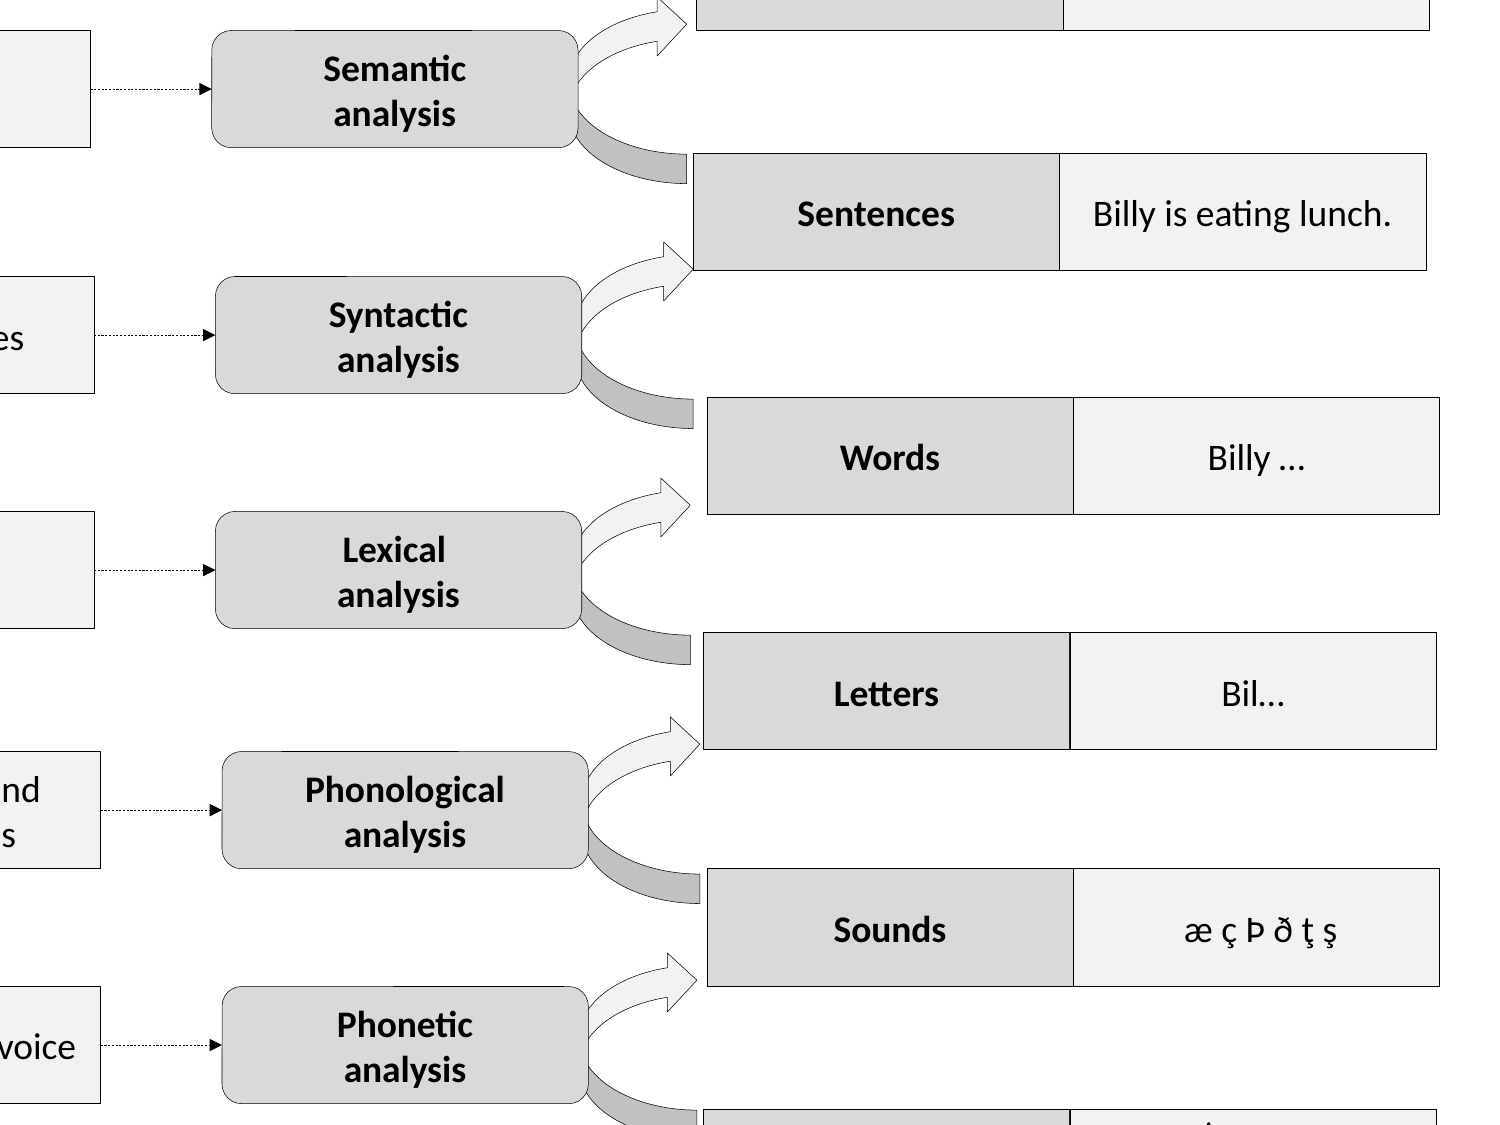

Information needed for processing
NLP processing step
Information level
Example
Consequences
inform (x, y)

Background knowledge
Pragmatic
analysis
Knowledge
eats (Billy, Lunch)

Background knowledge
Semantic
analysis
Sentences
Billy is eating lunch.

Grammar rules
Syntactic
analysis
Words
Billy …

Dictionaries
Lexical
analysis
Letters
Bil…

Language sound combinations
Phonological
analysis
Sounds
 æ ç Þ ð ţ ş

Features of the voice
Phonetic
analysis
Acoustic
Signals